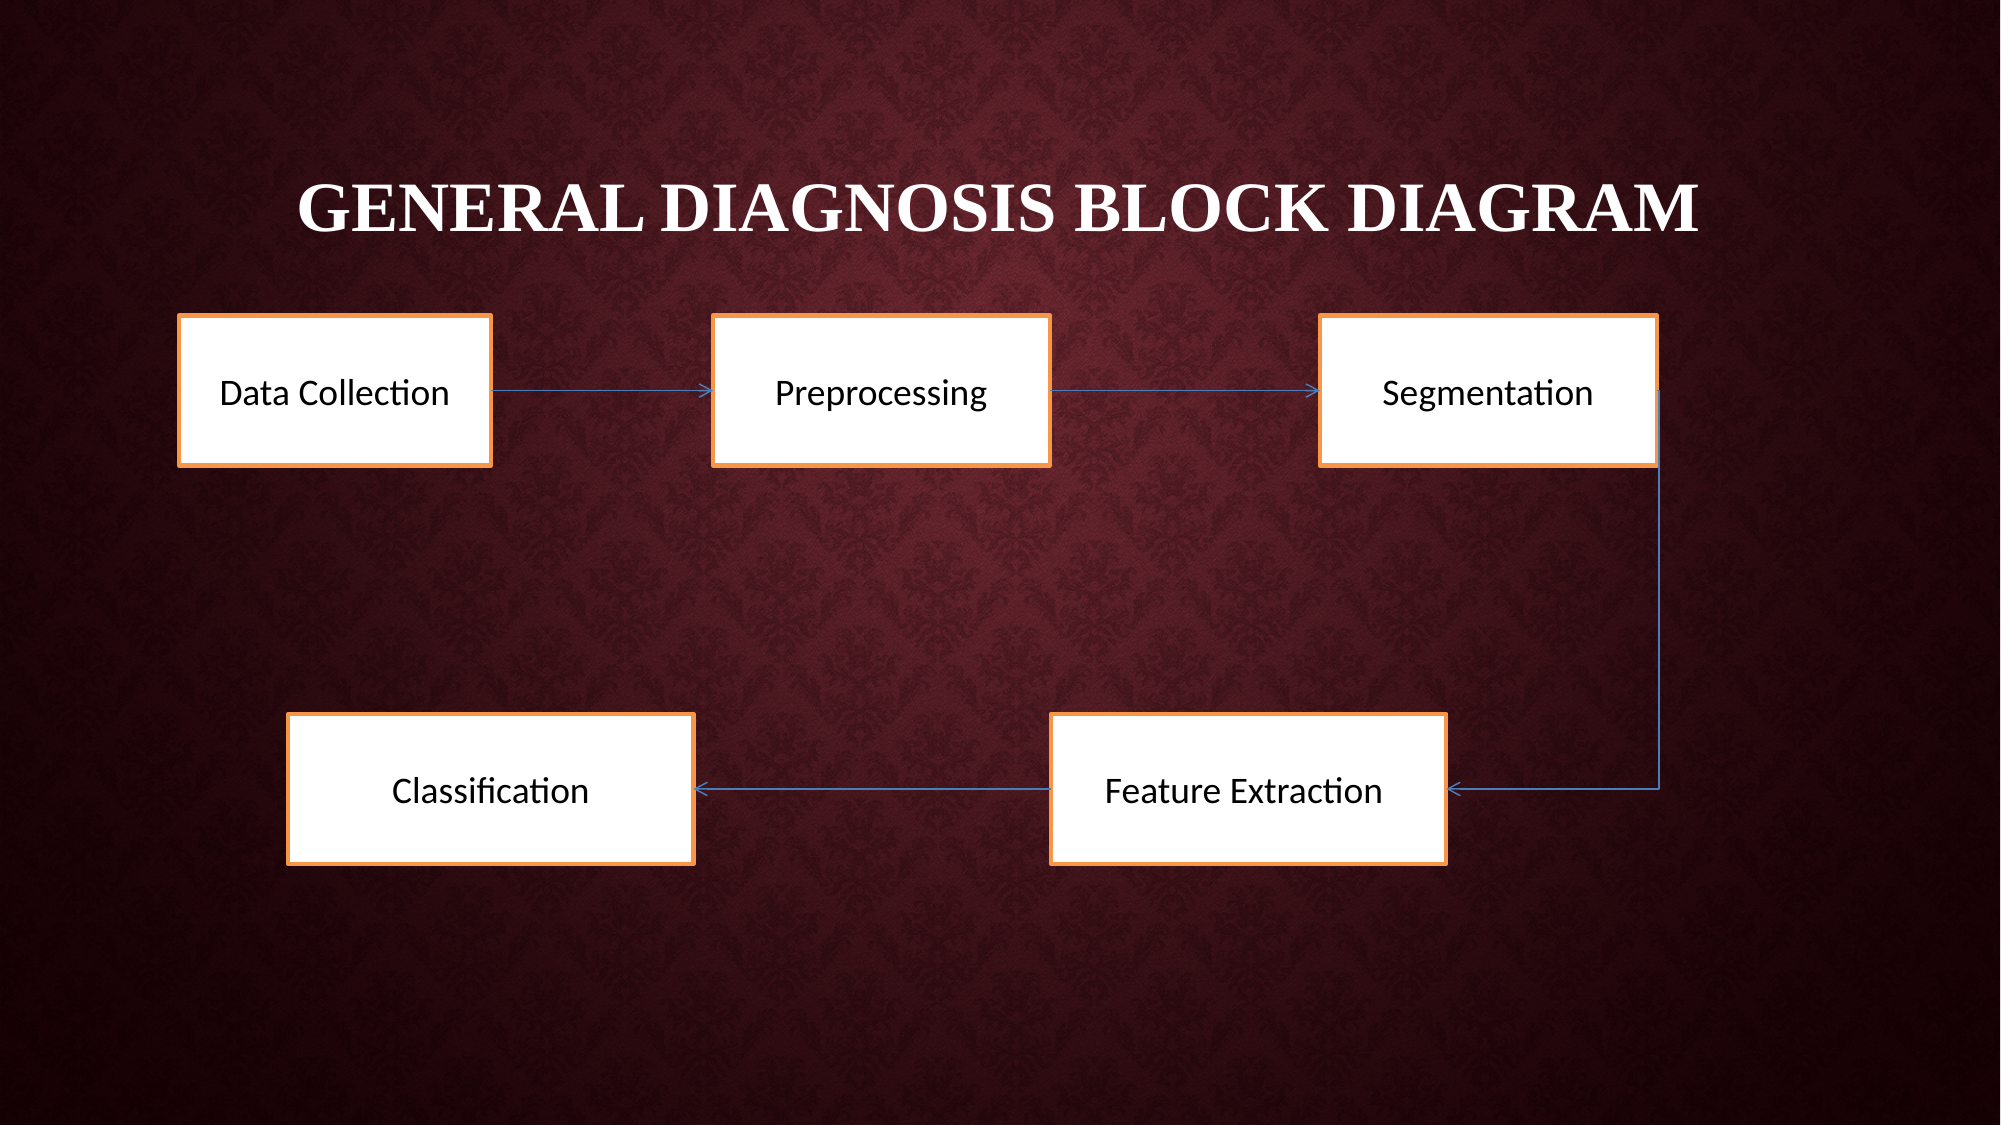

# GENERAL DIAGNOSIS BLOCK DIAGRAM
Segmentation
Data Collection
Preprocessing
Classification
Feature Extraction